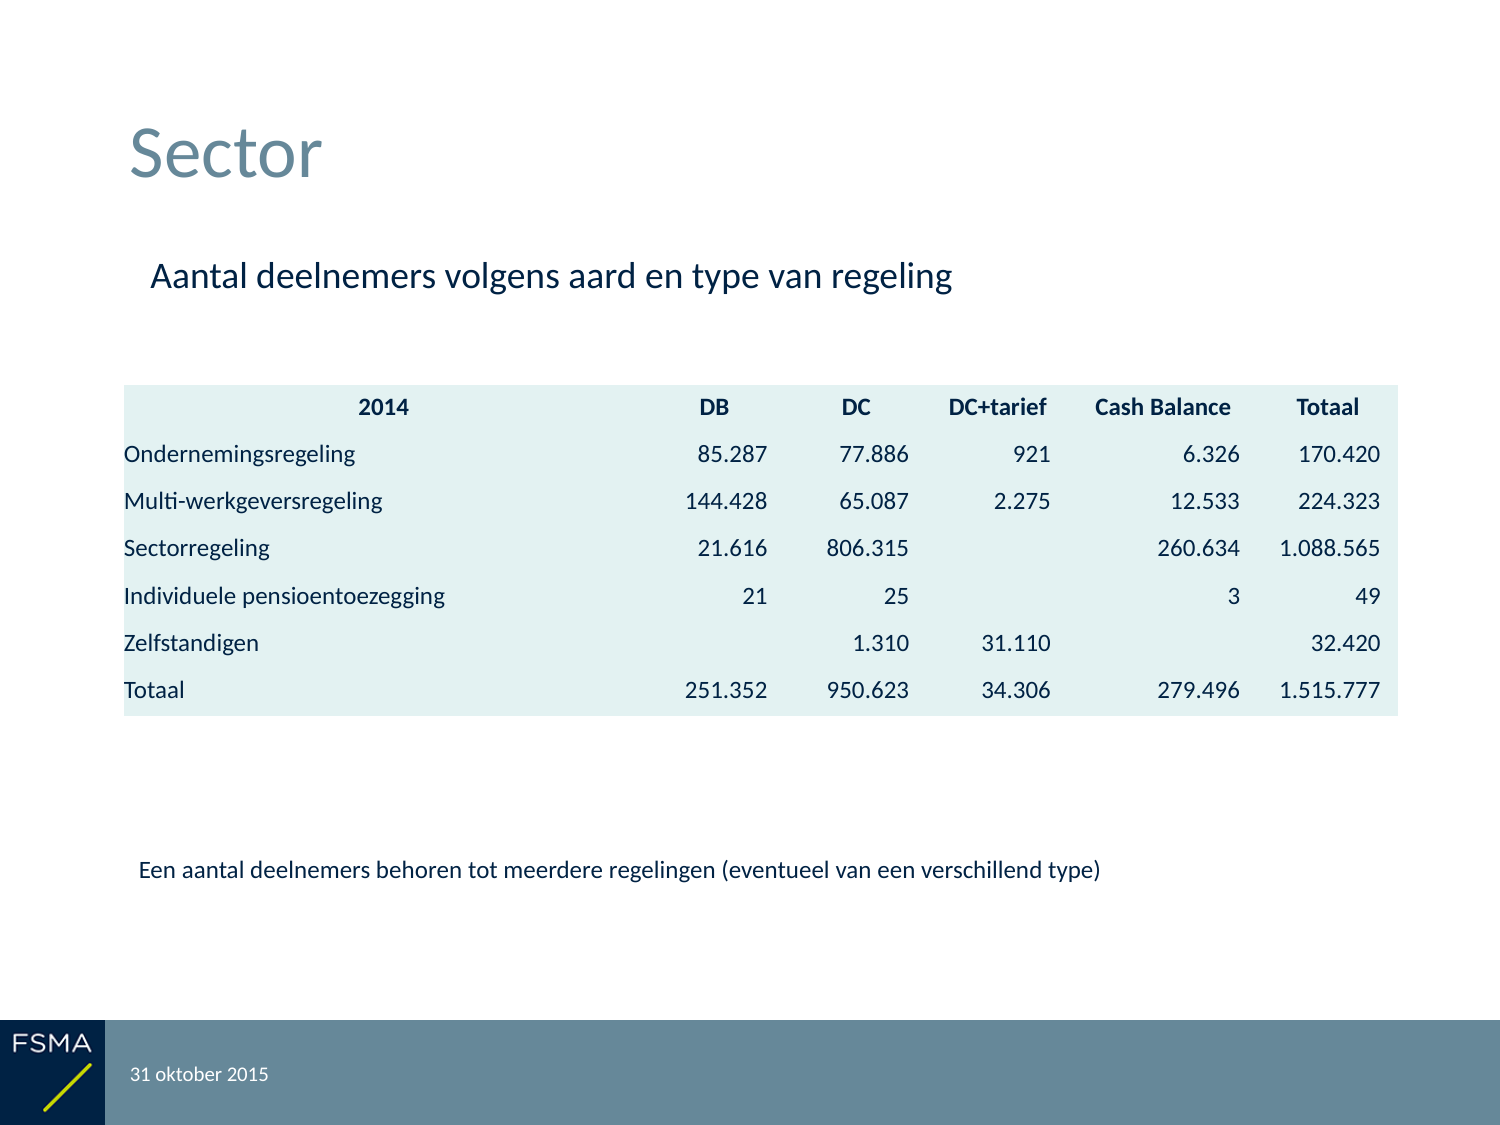

# Sector
Aantal deelnemers volgens aard en type van regeling
| 2014 | DB | DC | DC+tarief | Cash Balance | Totaal |
| --- | --- | --- | --- | --- | --- |
| Ondernemingsregeling | 85.287 | 77.886 | 921 | 6.326 | 170.420 |
| Multi-werkgeversregeling | 144.428 | 65.087 | 2.275 | 12.533 | 224.323 |
| Sectorregeling | 21.616 | 806.315 |  | 260.634 | 1.088.565 |
| Individuele pensioentoezegging | 21 | 25 |  | 3 | 49 |
| Zelfstandigen |  | 1.310 | 31.110 |  | 32.420 |
| Totaal | 251.352 | 950.623 | 34.306 | 279.496 | 1.515.777 |
Een aantal deelnemers behoren tot meerdere regelingen (eventueel van een verschillend type)
31 oktober 2015
Rapportering over het boekjaar 2014
17